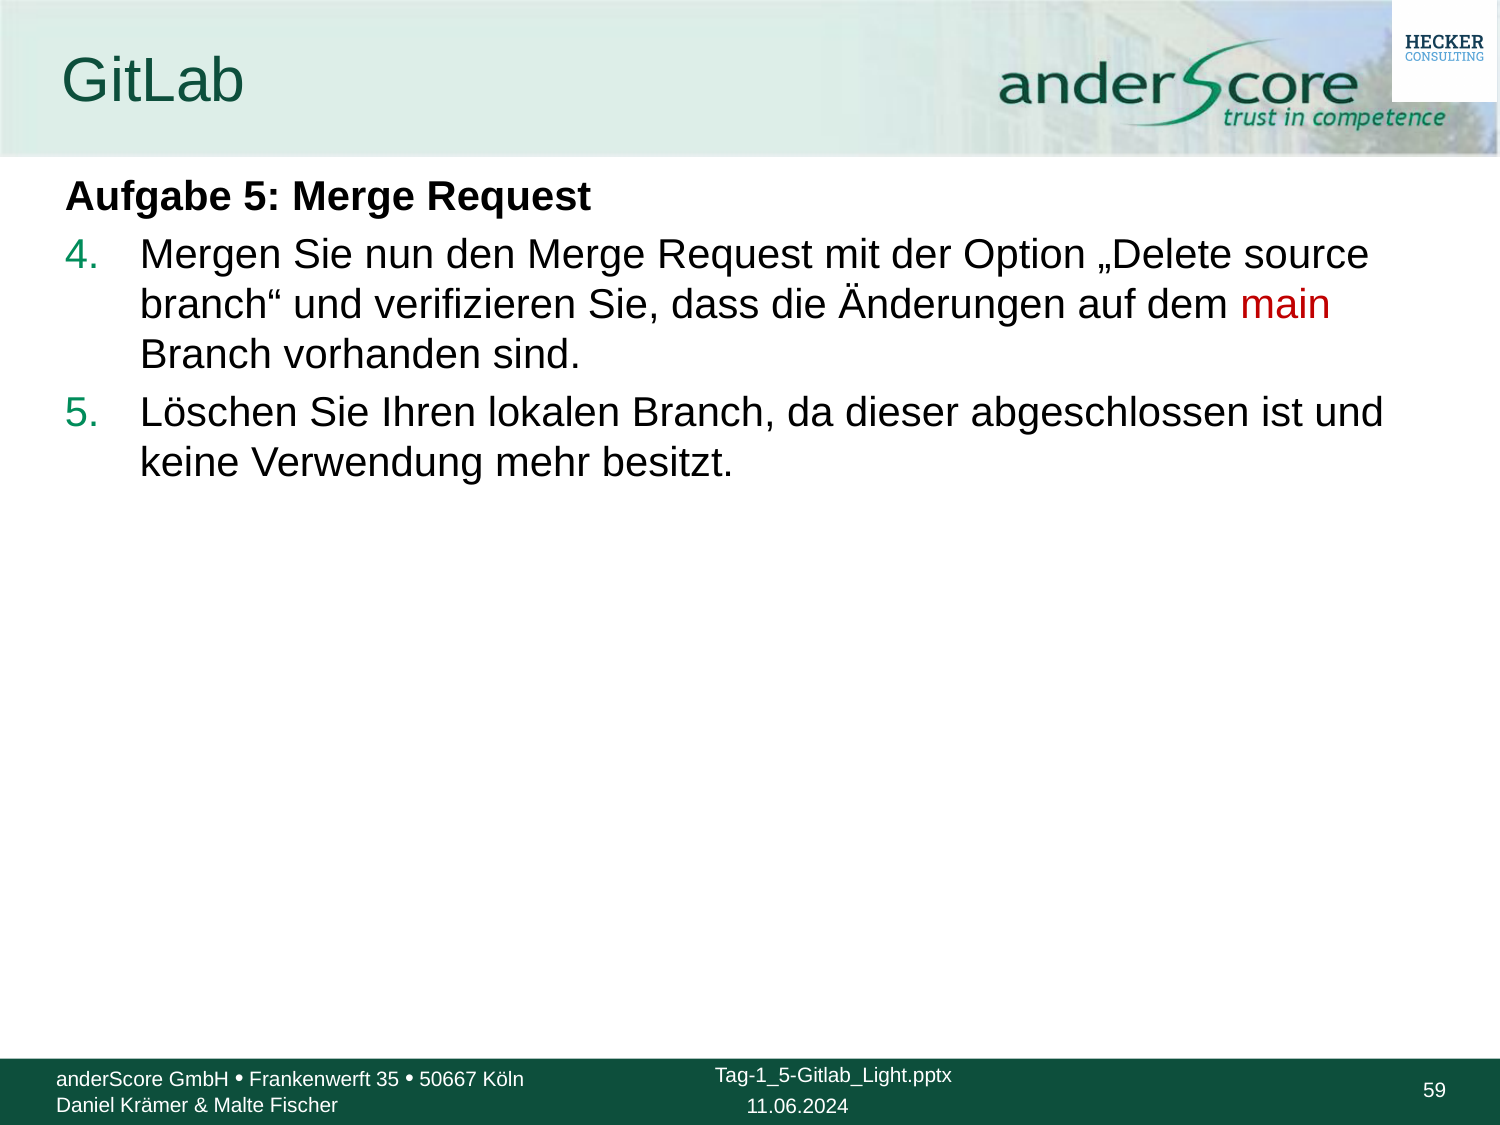

# GitLab
Aufgabe 5: Merge Request
Mergen Sie nun den Merge Request mit der Option „Delete source branch“ und verifizieren Sie, dass die Änderungen auf dem main Branch vorhanden sind.
Löschen Sie Ihren lokalen Branch, da dieser abgeschlossen ist und keine Verwendung mehr besitzt.